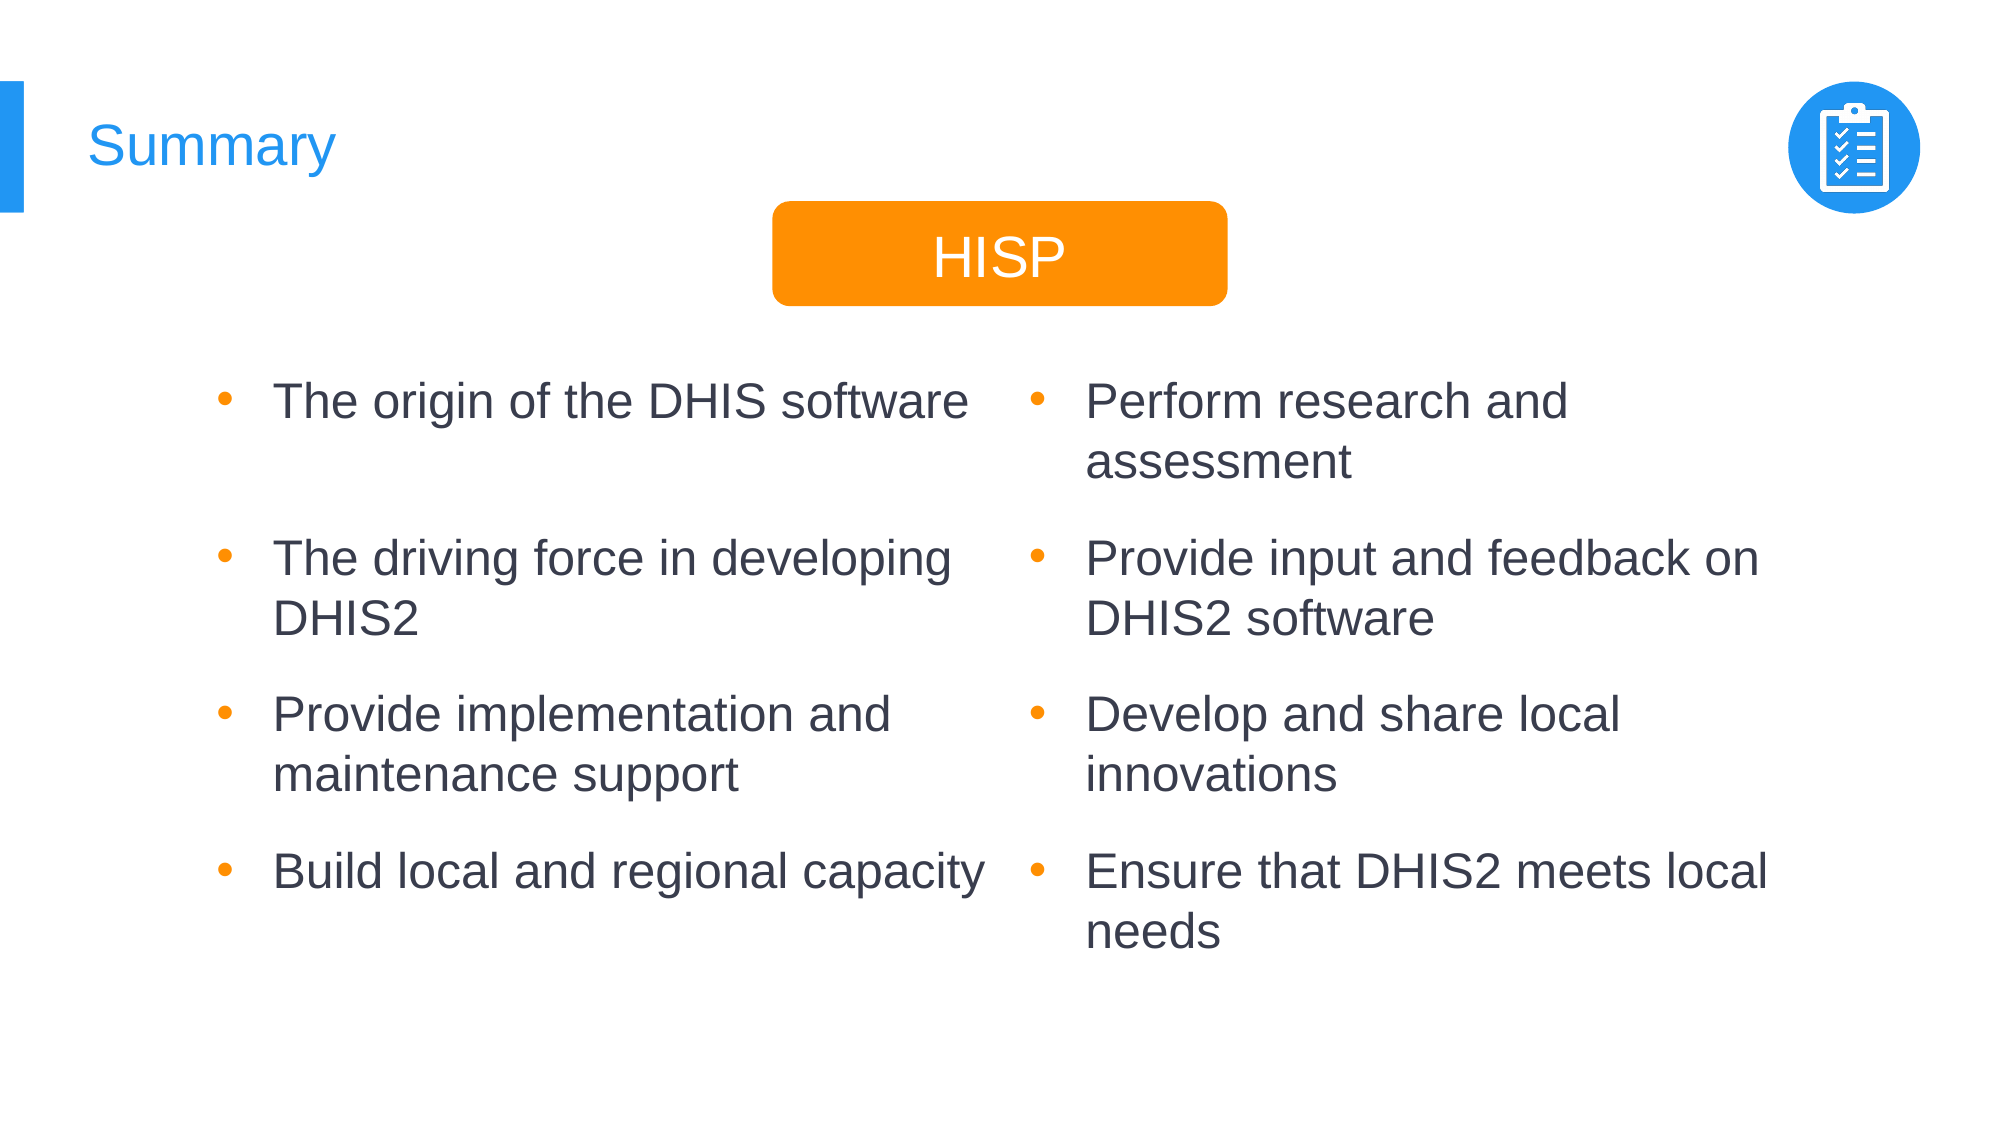

# Summary
HISP
Health Information Systems Programme
The origin of the DHIS software
Perform research and assessment
The driving force in developing DHIS2
Provide input and feedback on DHIS2 software
Provide implementation and maintenance support
Develop and share local innovations
Build local and regional capacity
Ensure that DHIS2 meets local needs